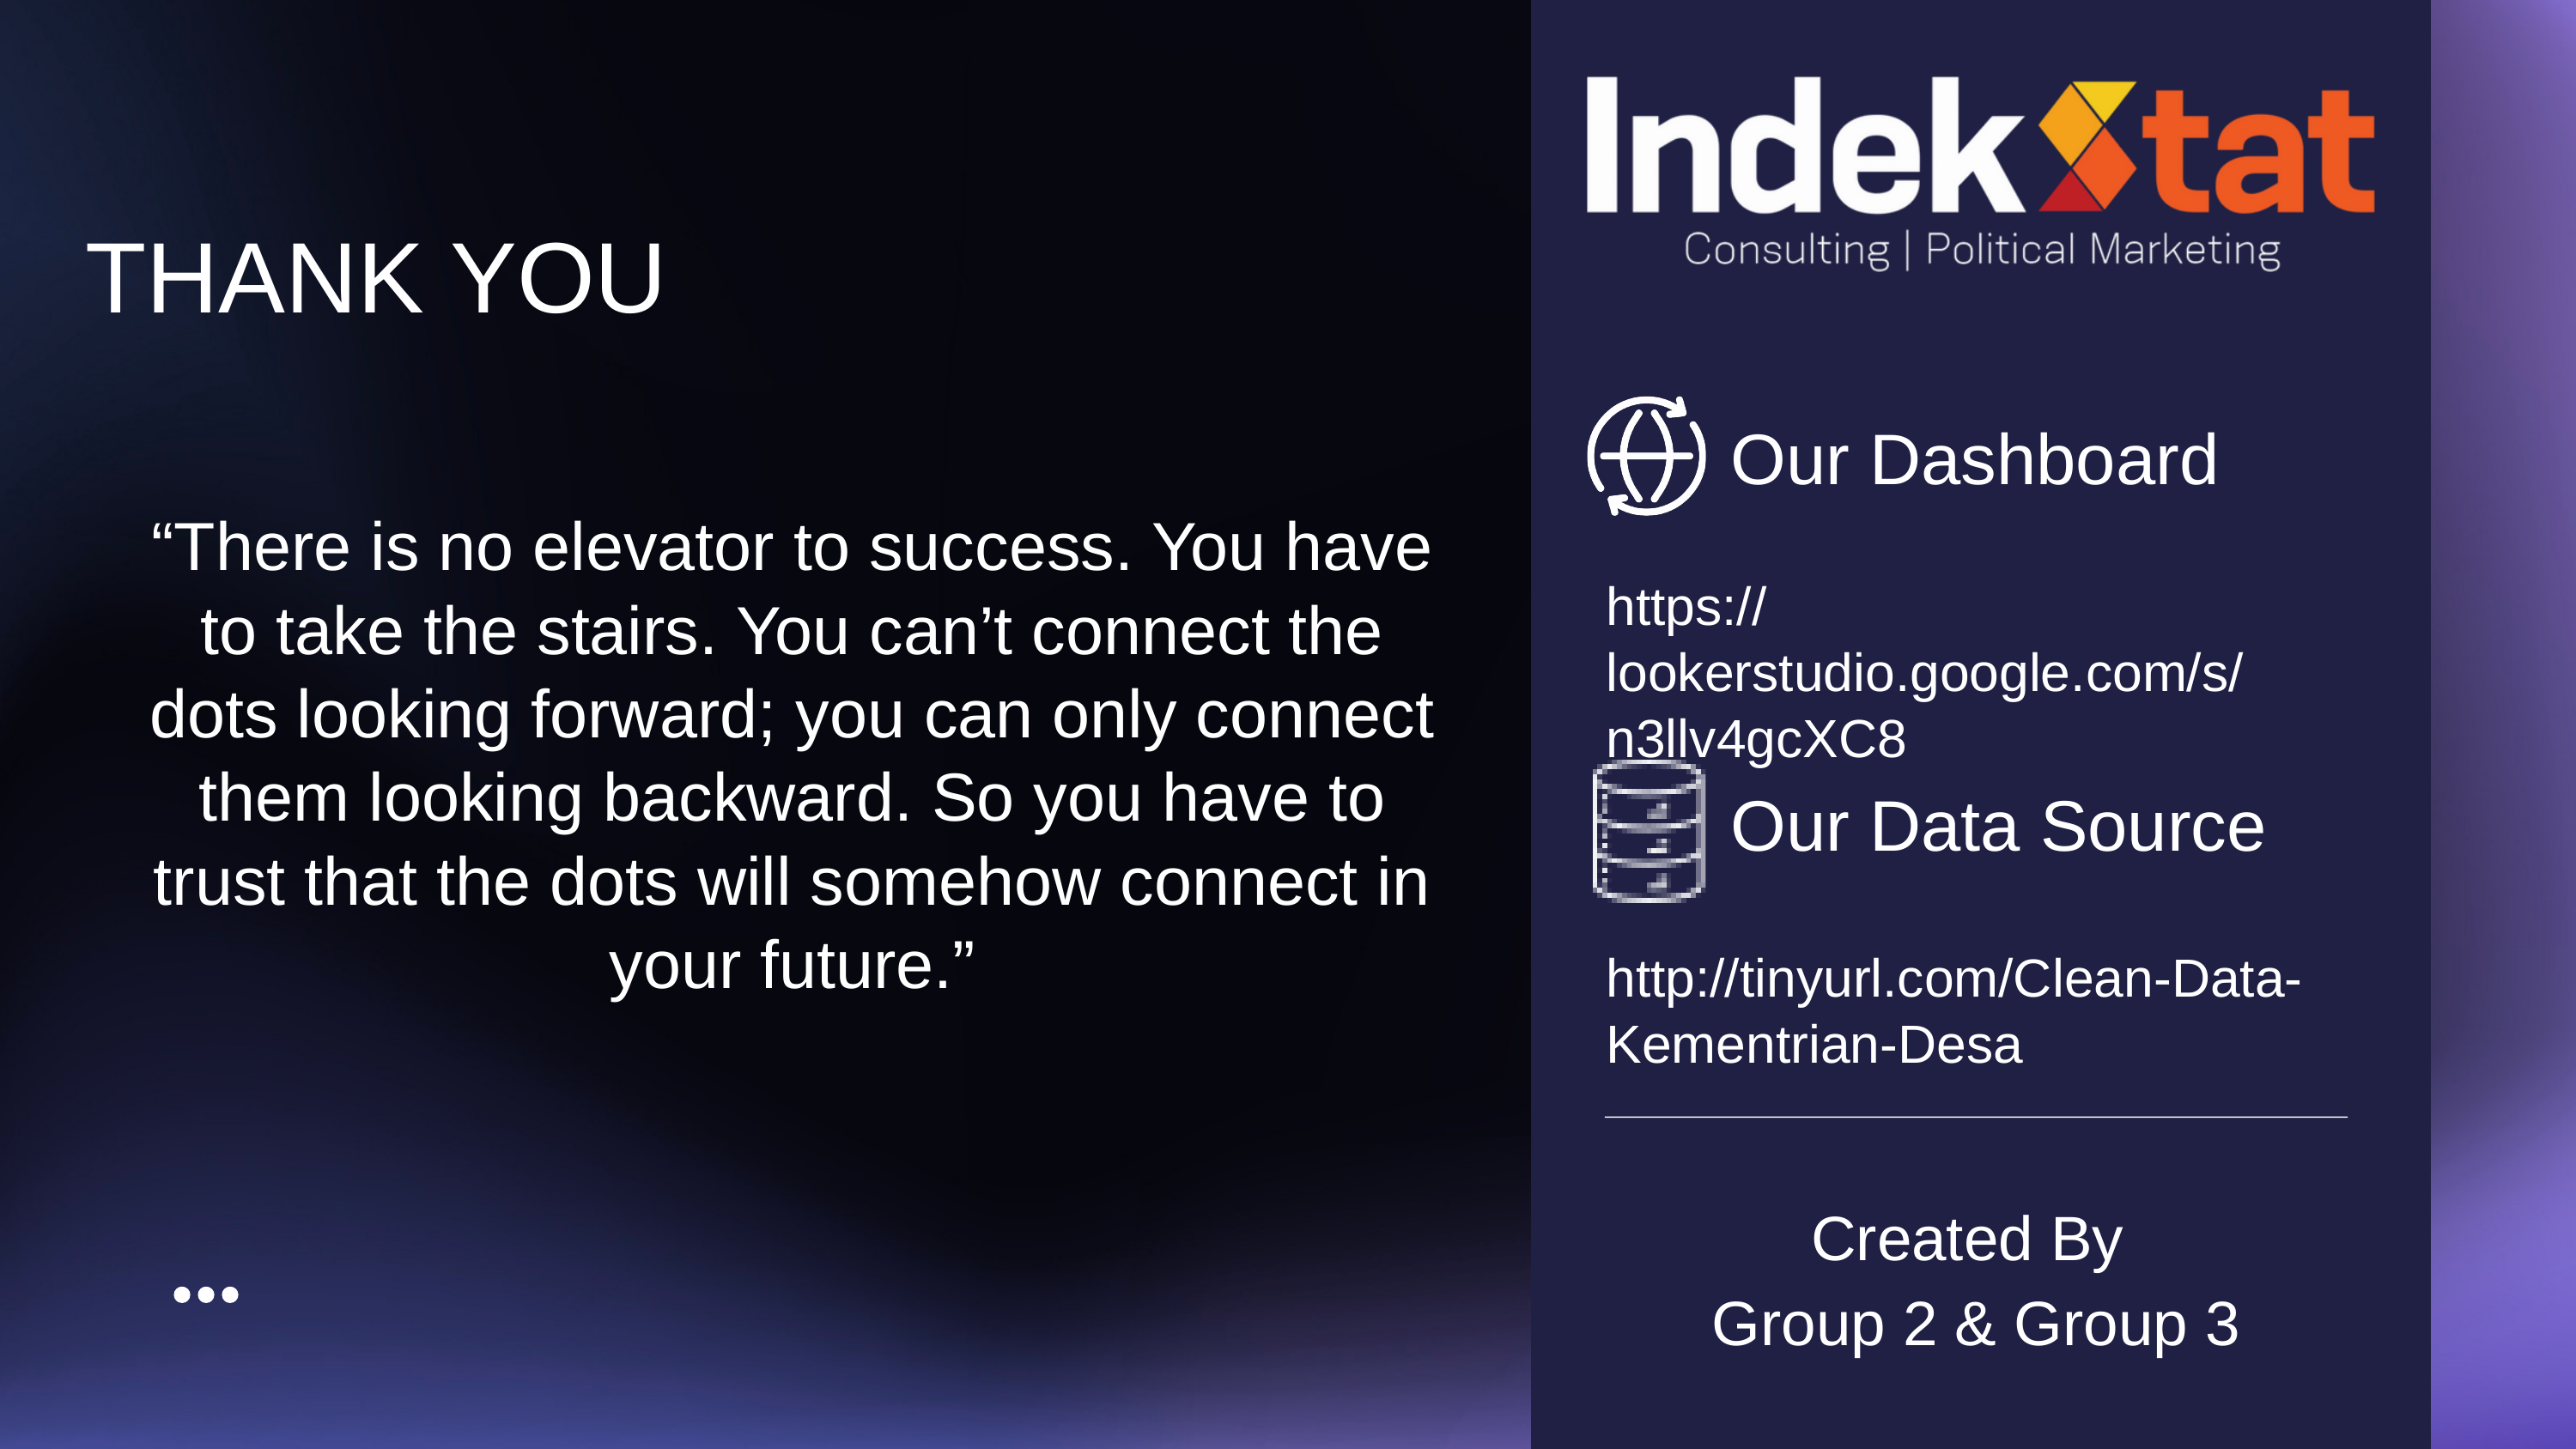

THANK YOU

Our Dashboard
“There is no elevator to success. You have to take the stairs. You can’t connect the dots looking forward; you can only connect them looking backward. So you have to trust that the dots will somehow connect in your future.”

https://lookerstudio.google.com/s/n3llv4gcXC8

Our Data Source
http://tinyurl.com/Clean-Data-Kementrian-Desa

Created By
Group 2 & Group 3